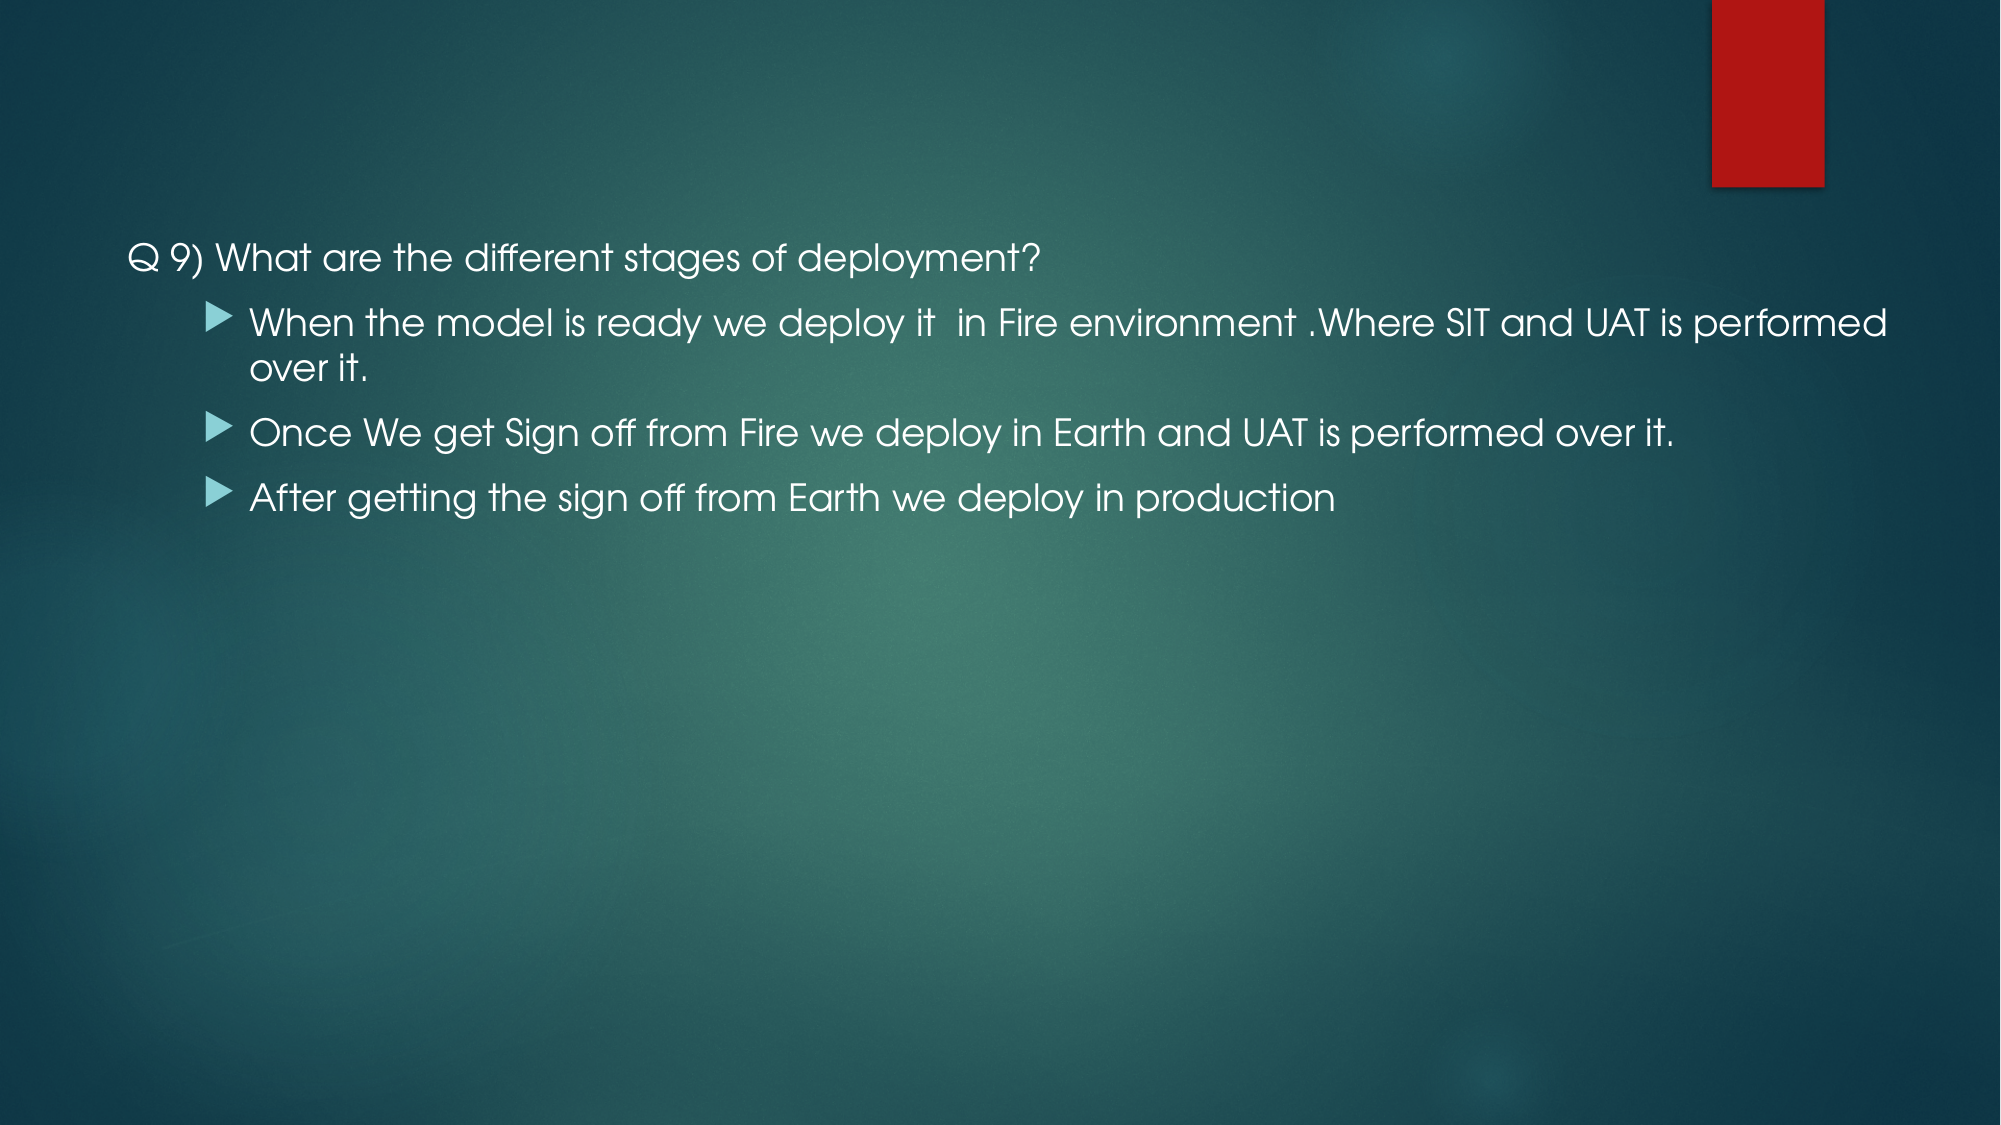

Q 9) What are the different stages of deployment?
When the model is ready we deploy it  in Fire environment .Where SIT and UAT is performed over it.
Once We get Sign off from Fire we deploy in Earth and UAT is performed over it.
After getting the sign off from Earth we deploy in production